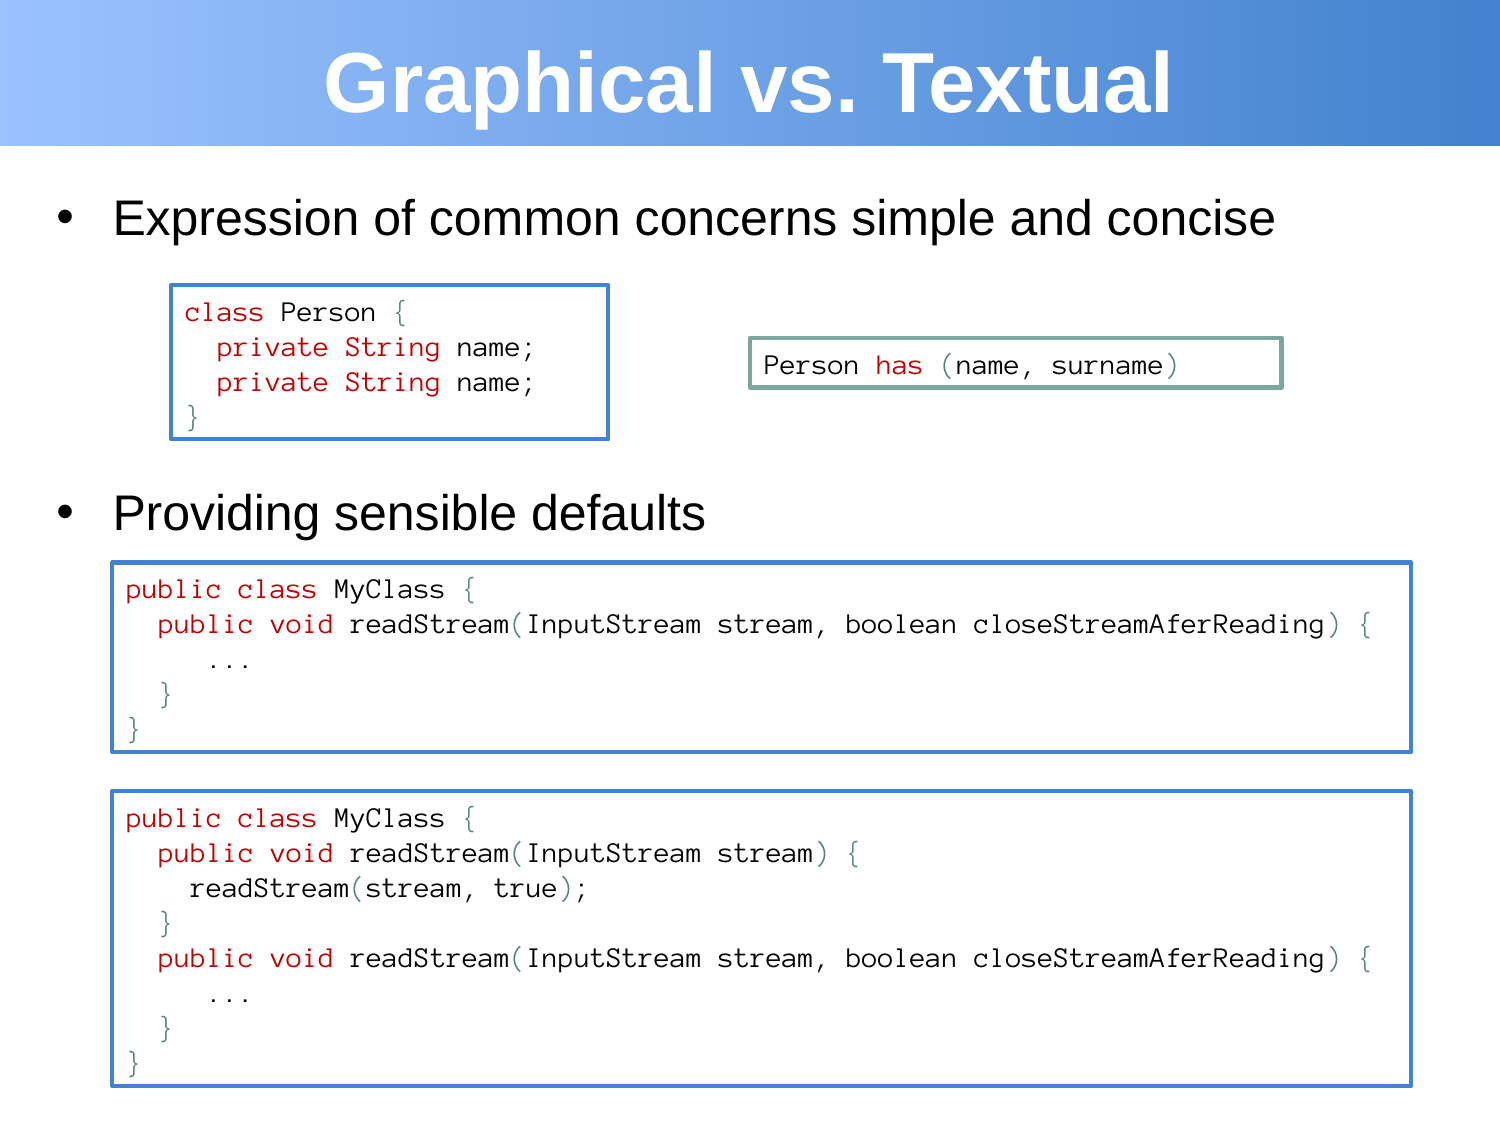

# Graphical vs. Textual
Expression of common concerns simple and concise

class Person {
  private String name;
  private String name;
}
Person has (name, surname)
Providing sensible defaults

public class MyClass {
  public void readStream(InputStream stream, boolean closeStreamAferReading) {
     ...
  }
}
public class MyClass {
  public void readStream(InputStream stream) {
    readStream(stream, true);
  }
  public void readStream(InputStream stream, boolean closeStreamAferReading) {
     ...
  }
}